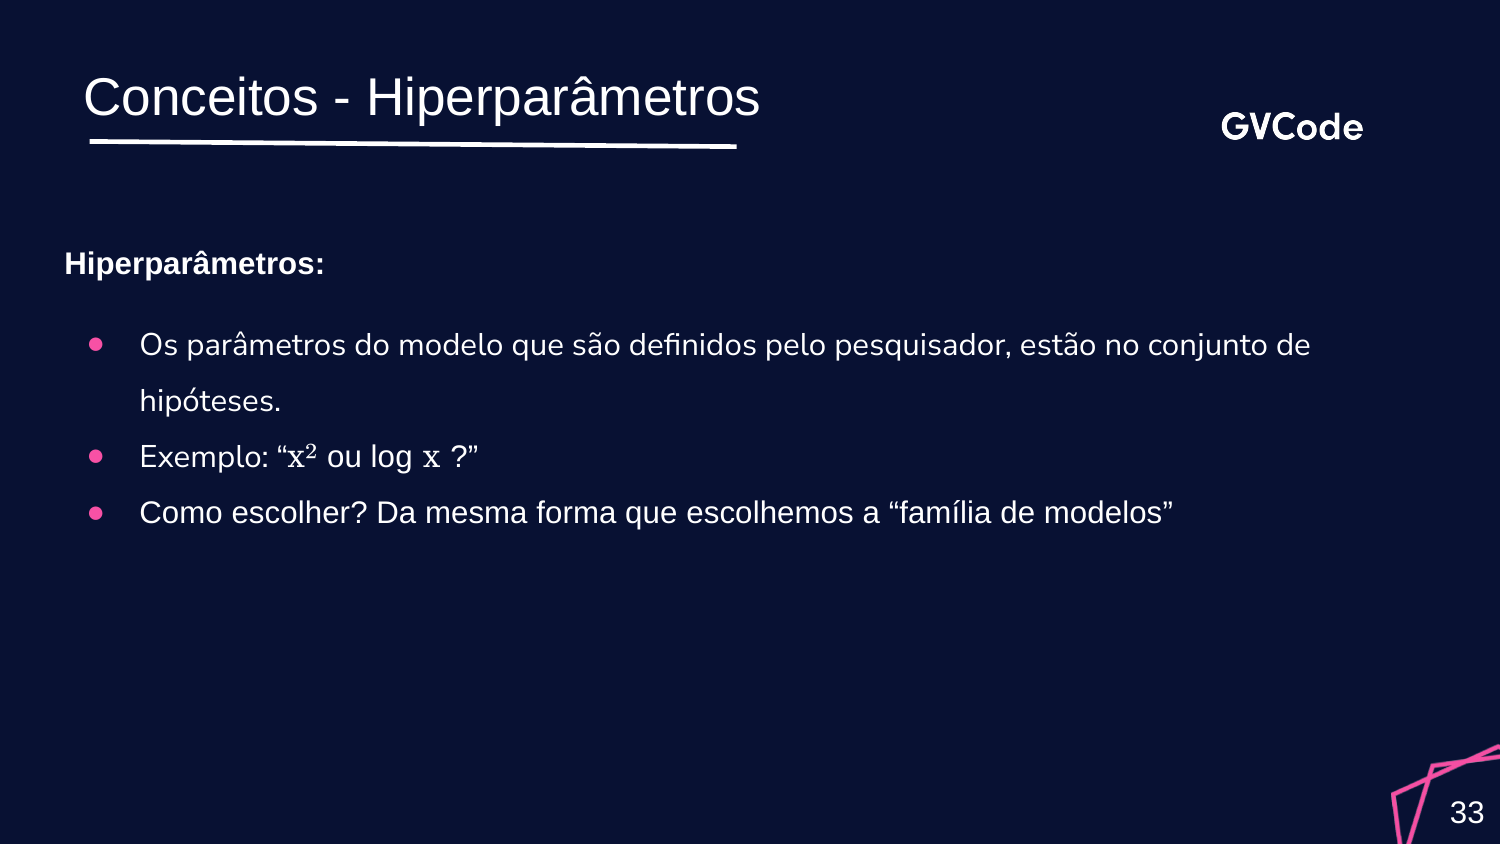

# Conceitos - Hiperparâmetros
Hiperparâmetros:
Os parâmetros do modelo que são definidos pelo pesquisador, estão no conjunto de hipóteses.
Exemplo: “x² ou log x ?”
Como escolher? Da mesma forma que escolhemos a “família de modelos”
33